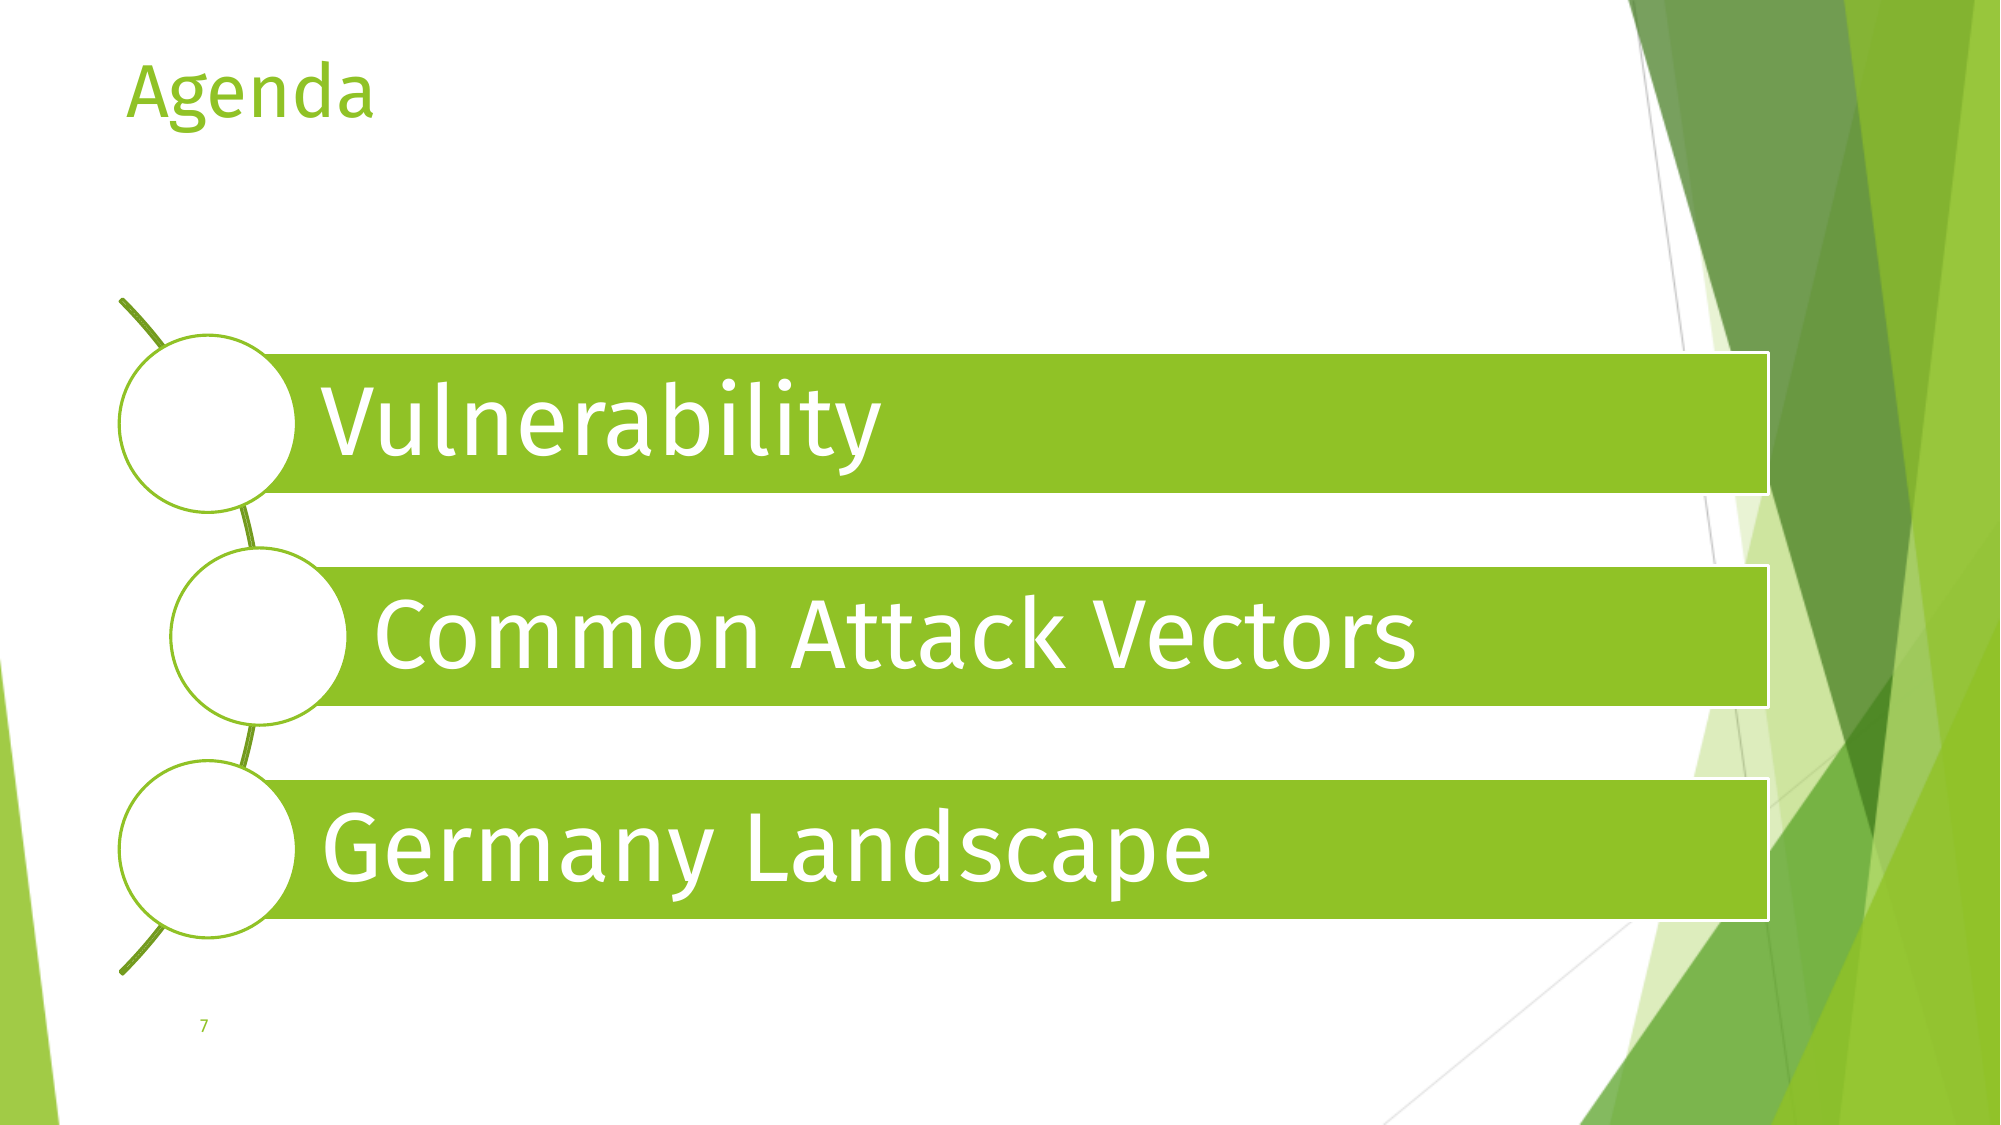

# Agenda
Vulnerability
Common Attack Vectors
Germany Landscape
7